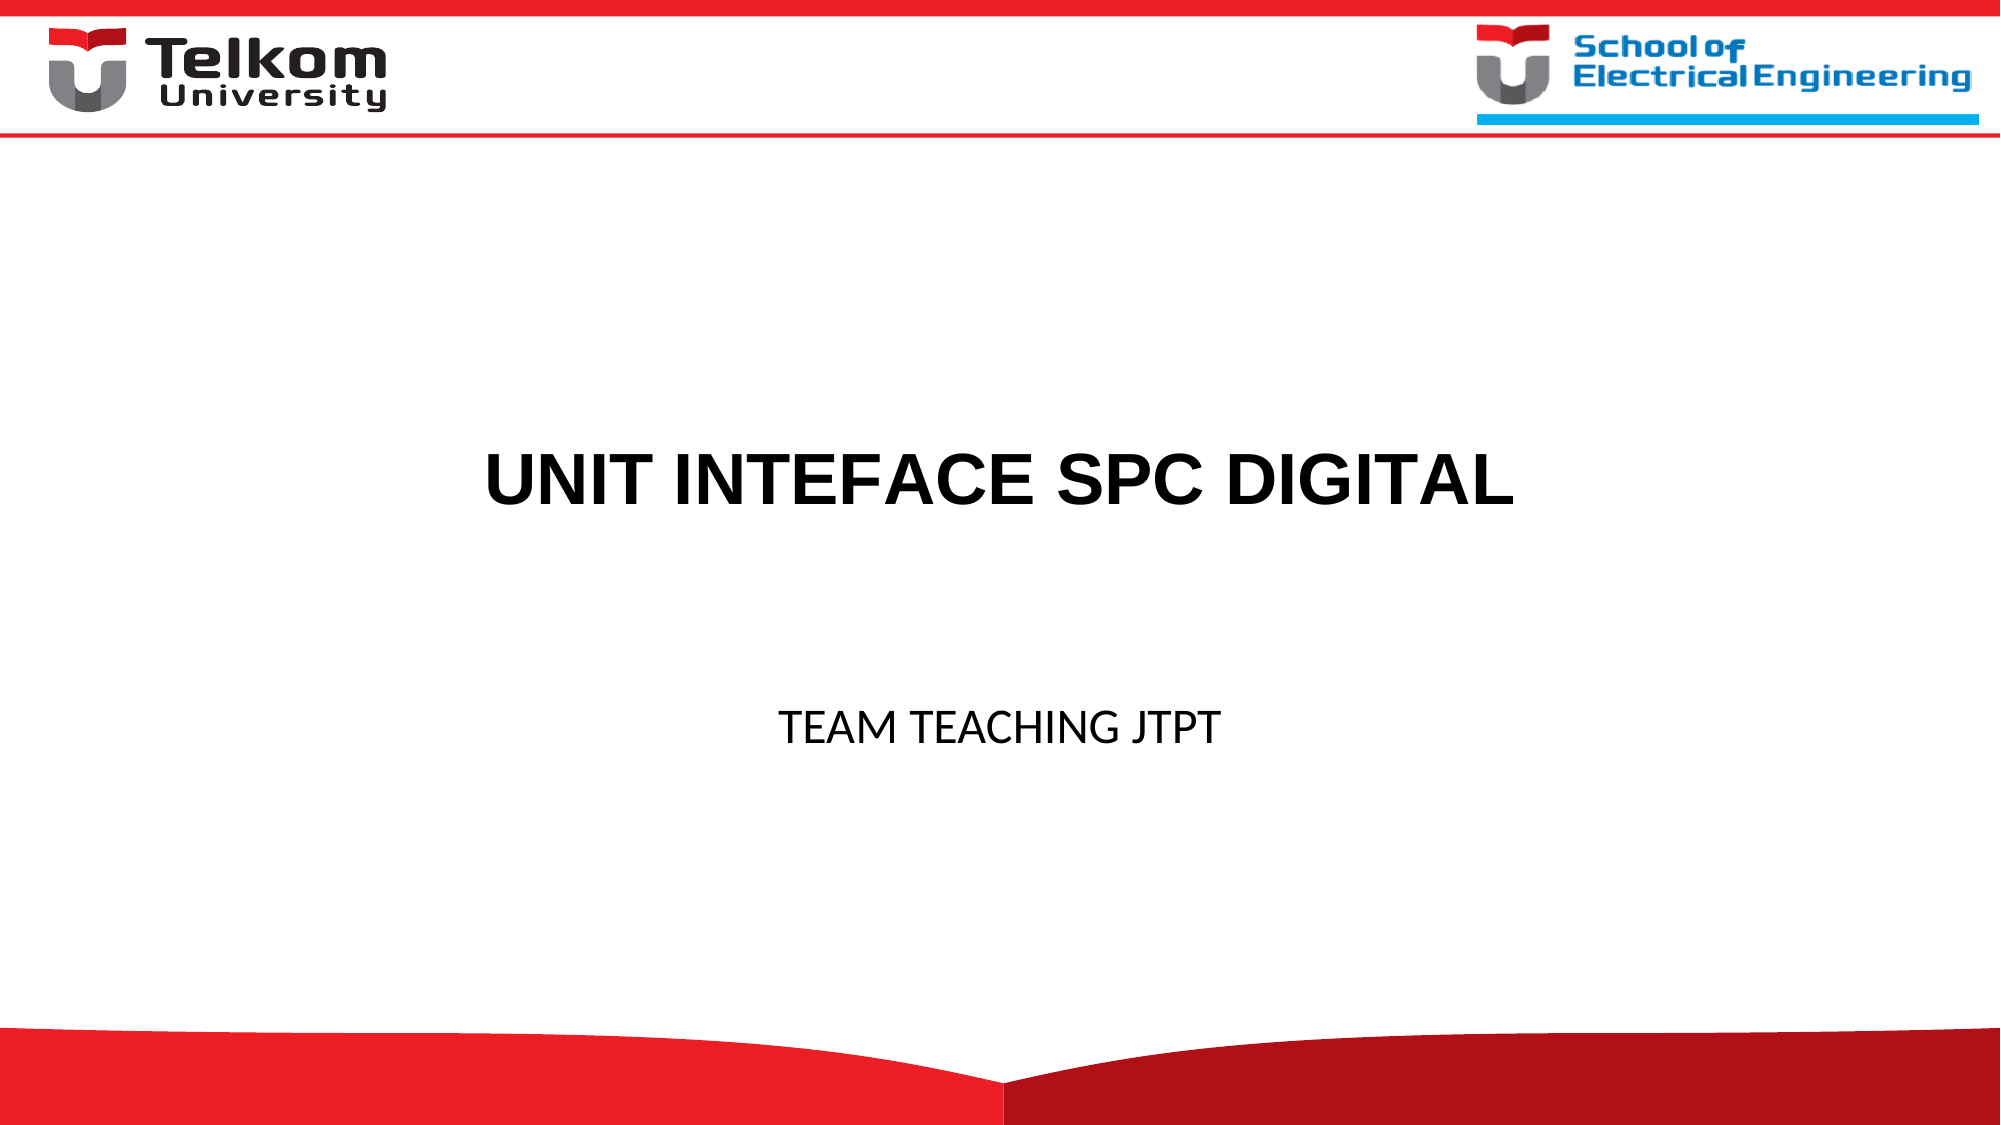

# UNIT INTEFACE SPC DIGITAL
TEAM TEACHING JTPT